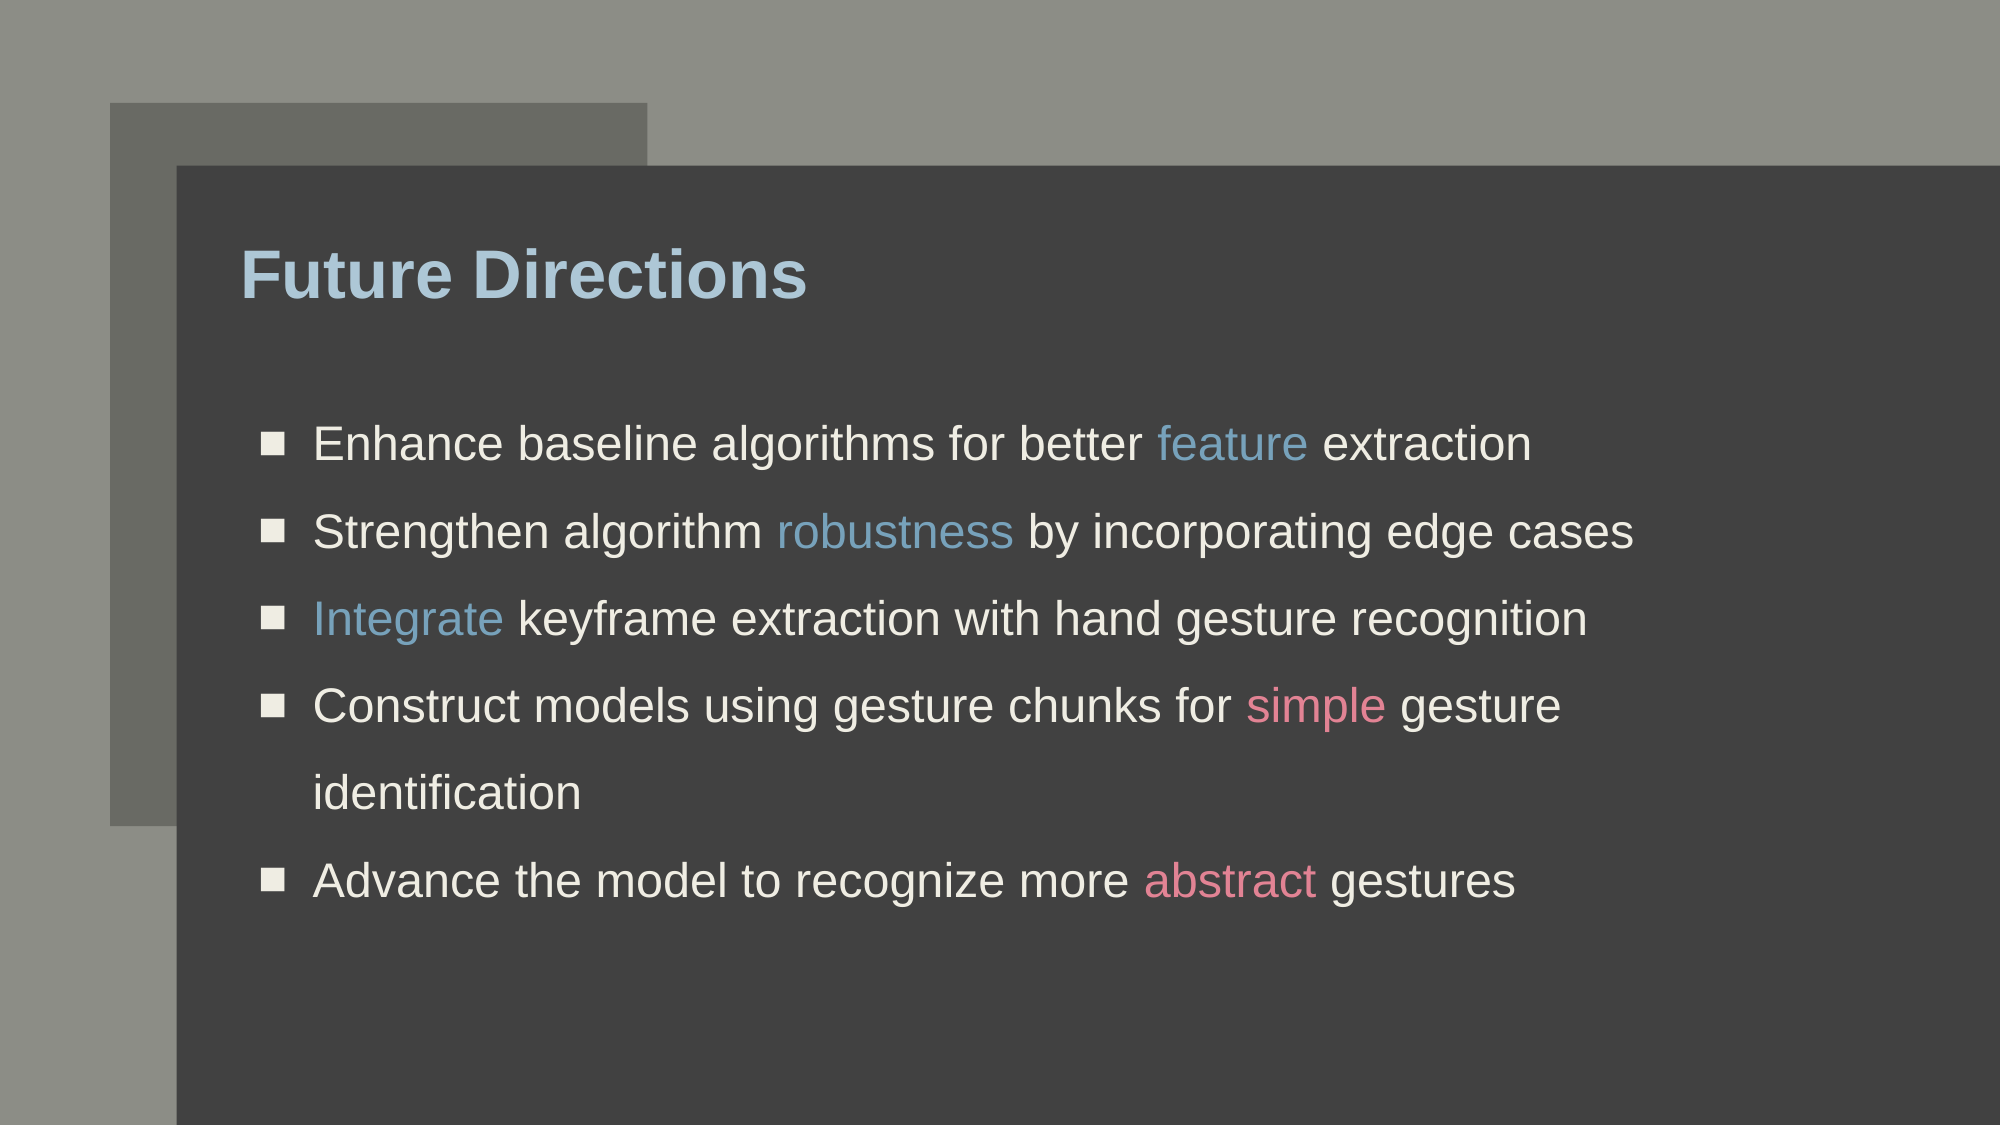

# Future Directions
Enhance baseline algorithms for better feature extraction
Strengthen algorithm robustness by incorporating edge cases
Integrate keyframe extraction with hand gesture recognition
Construct models using gesture chunks for simple gesture identification
Advance the model to recognize more abstract gestures